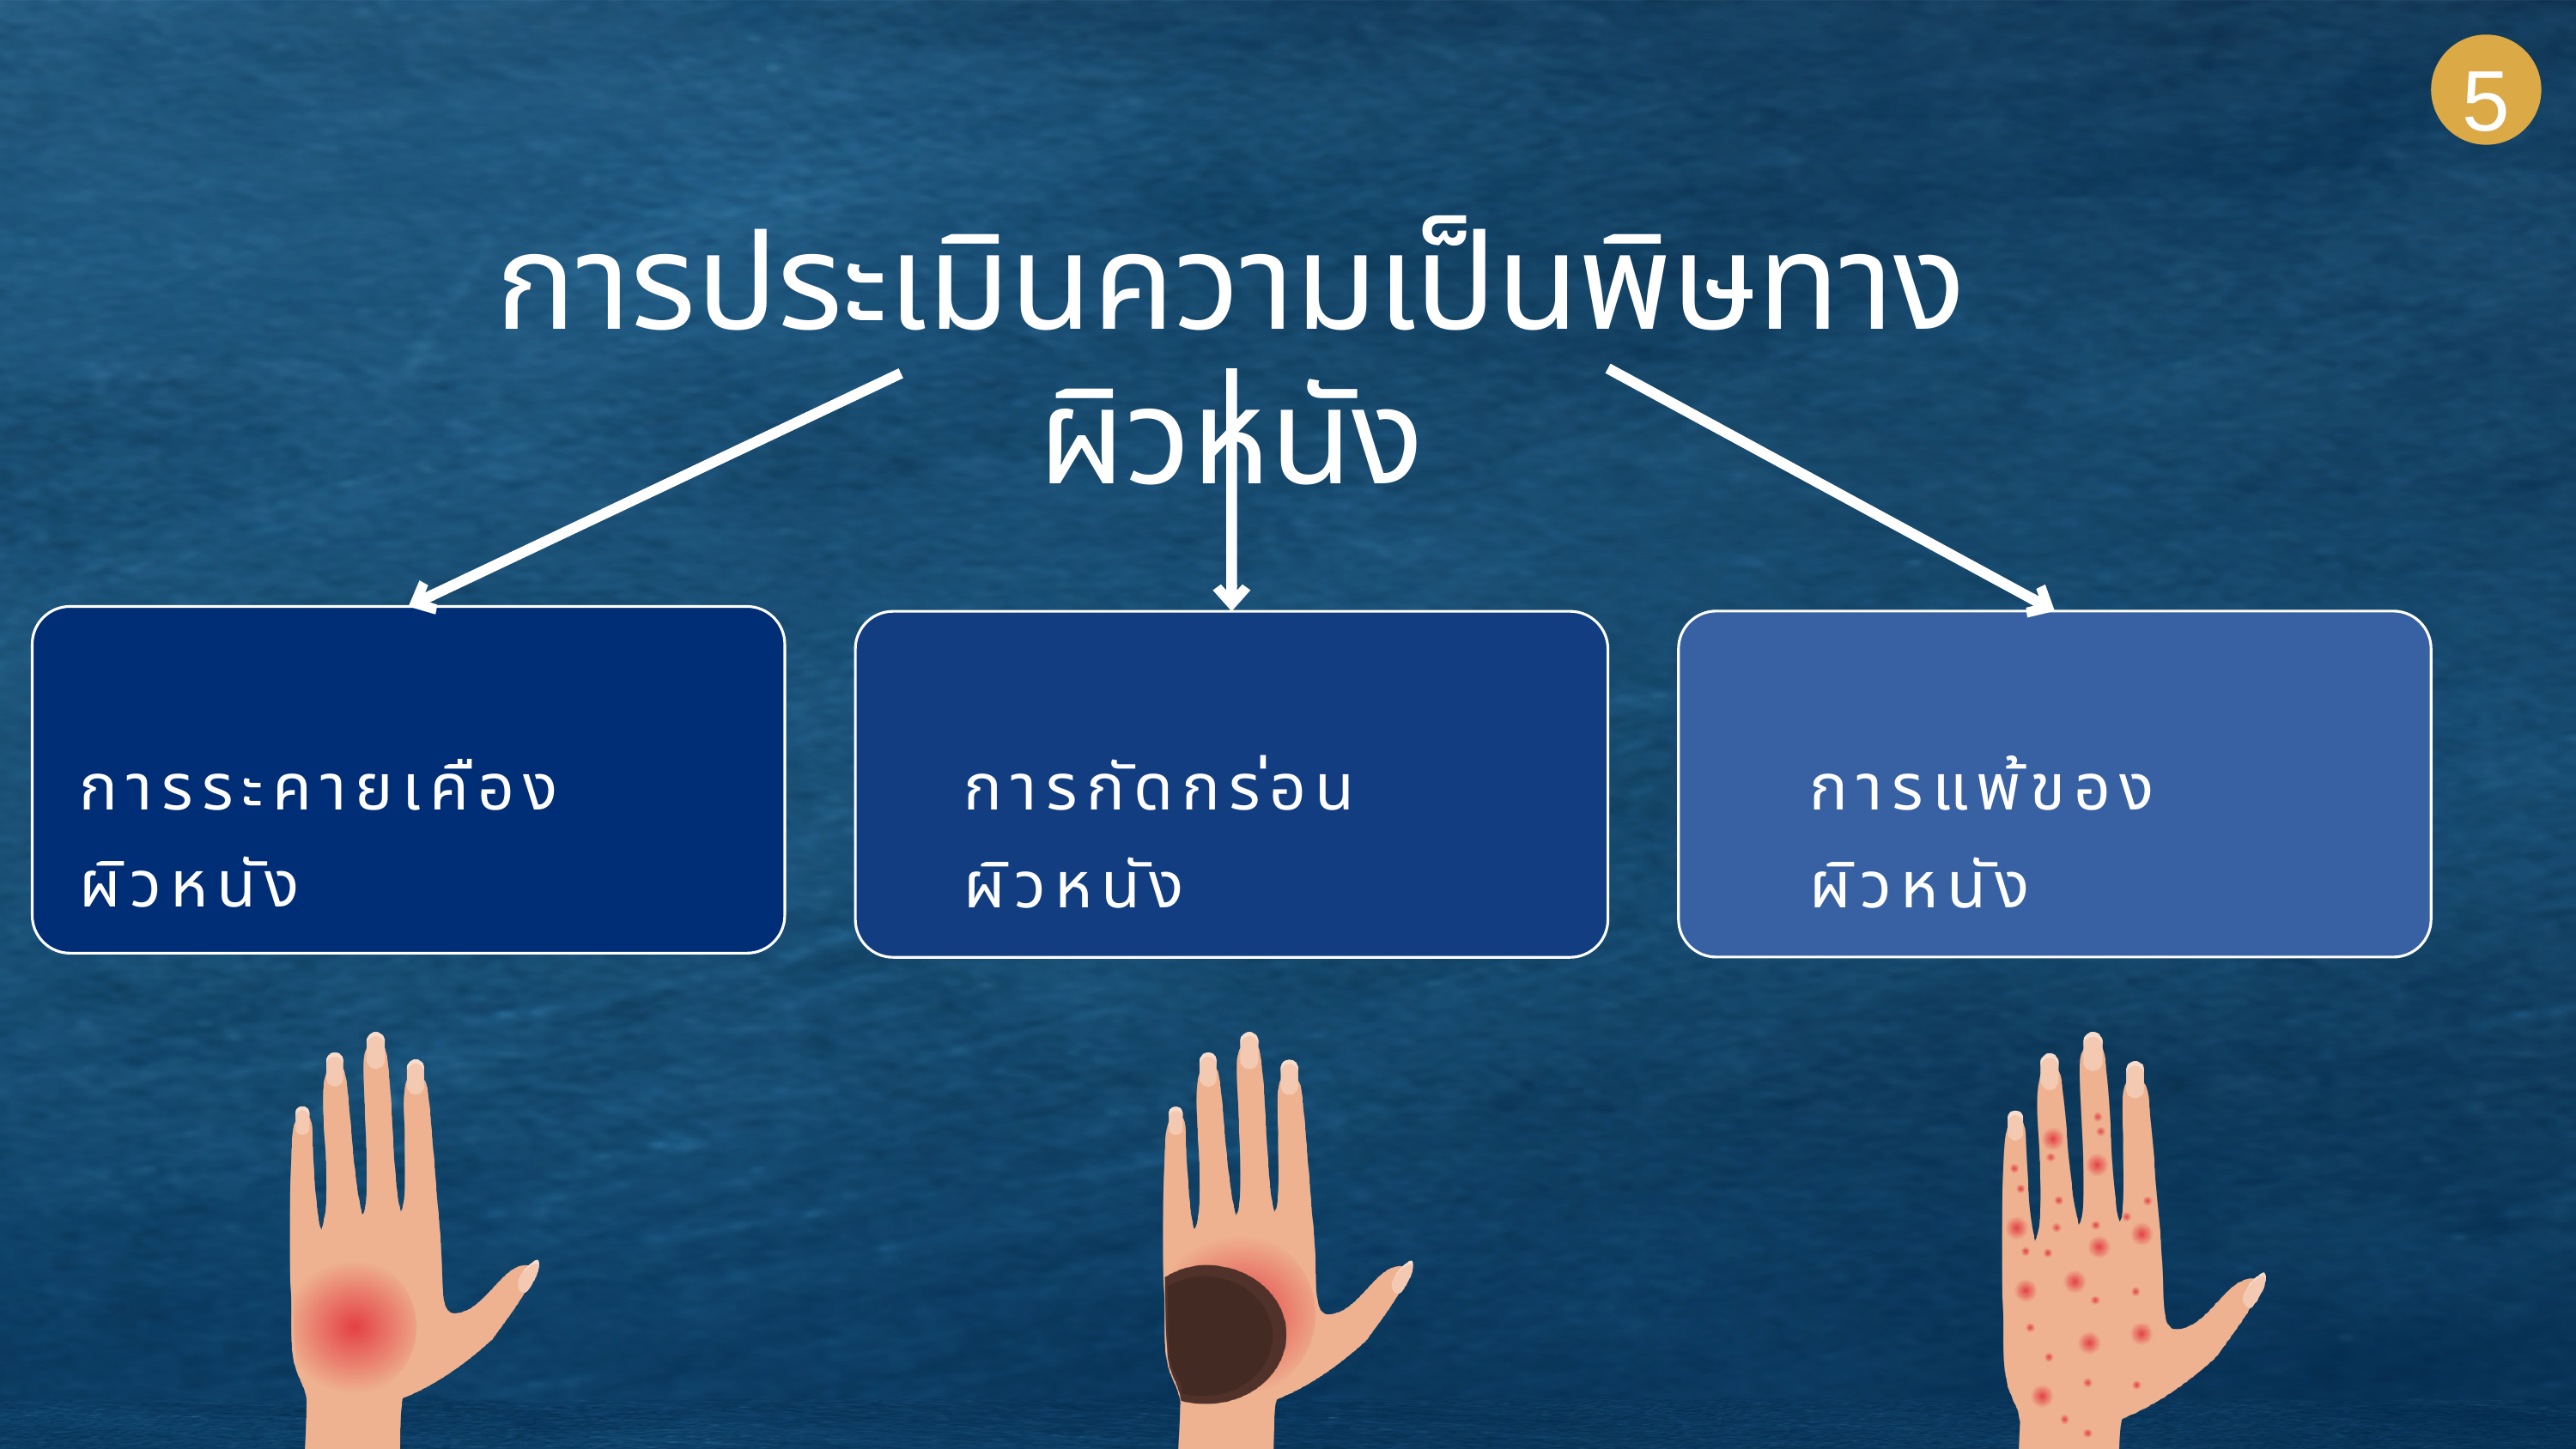

5
การประเมินความเป็นพิษทางผิวหนัง

การระคายเคืองผิวหนัง
การกัดกร่อนผิวหนัง
การแพ้ของผิวหนัง